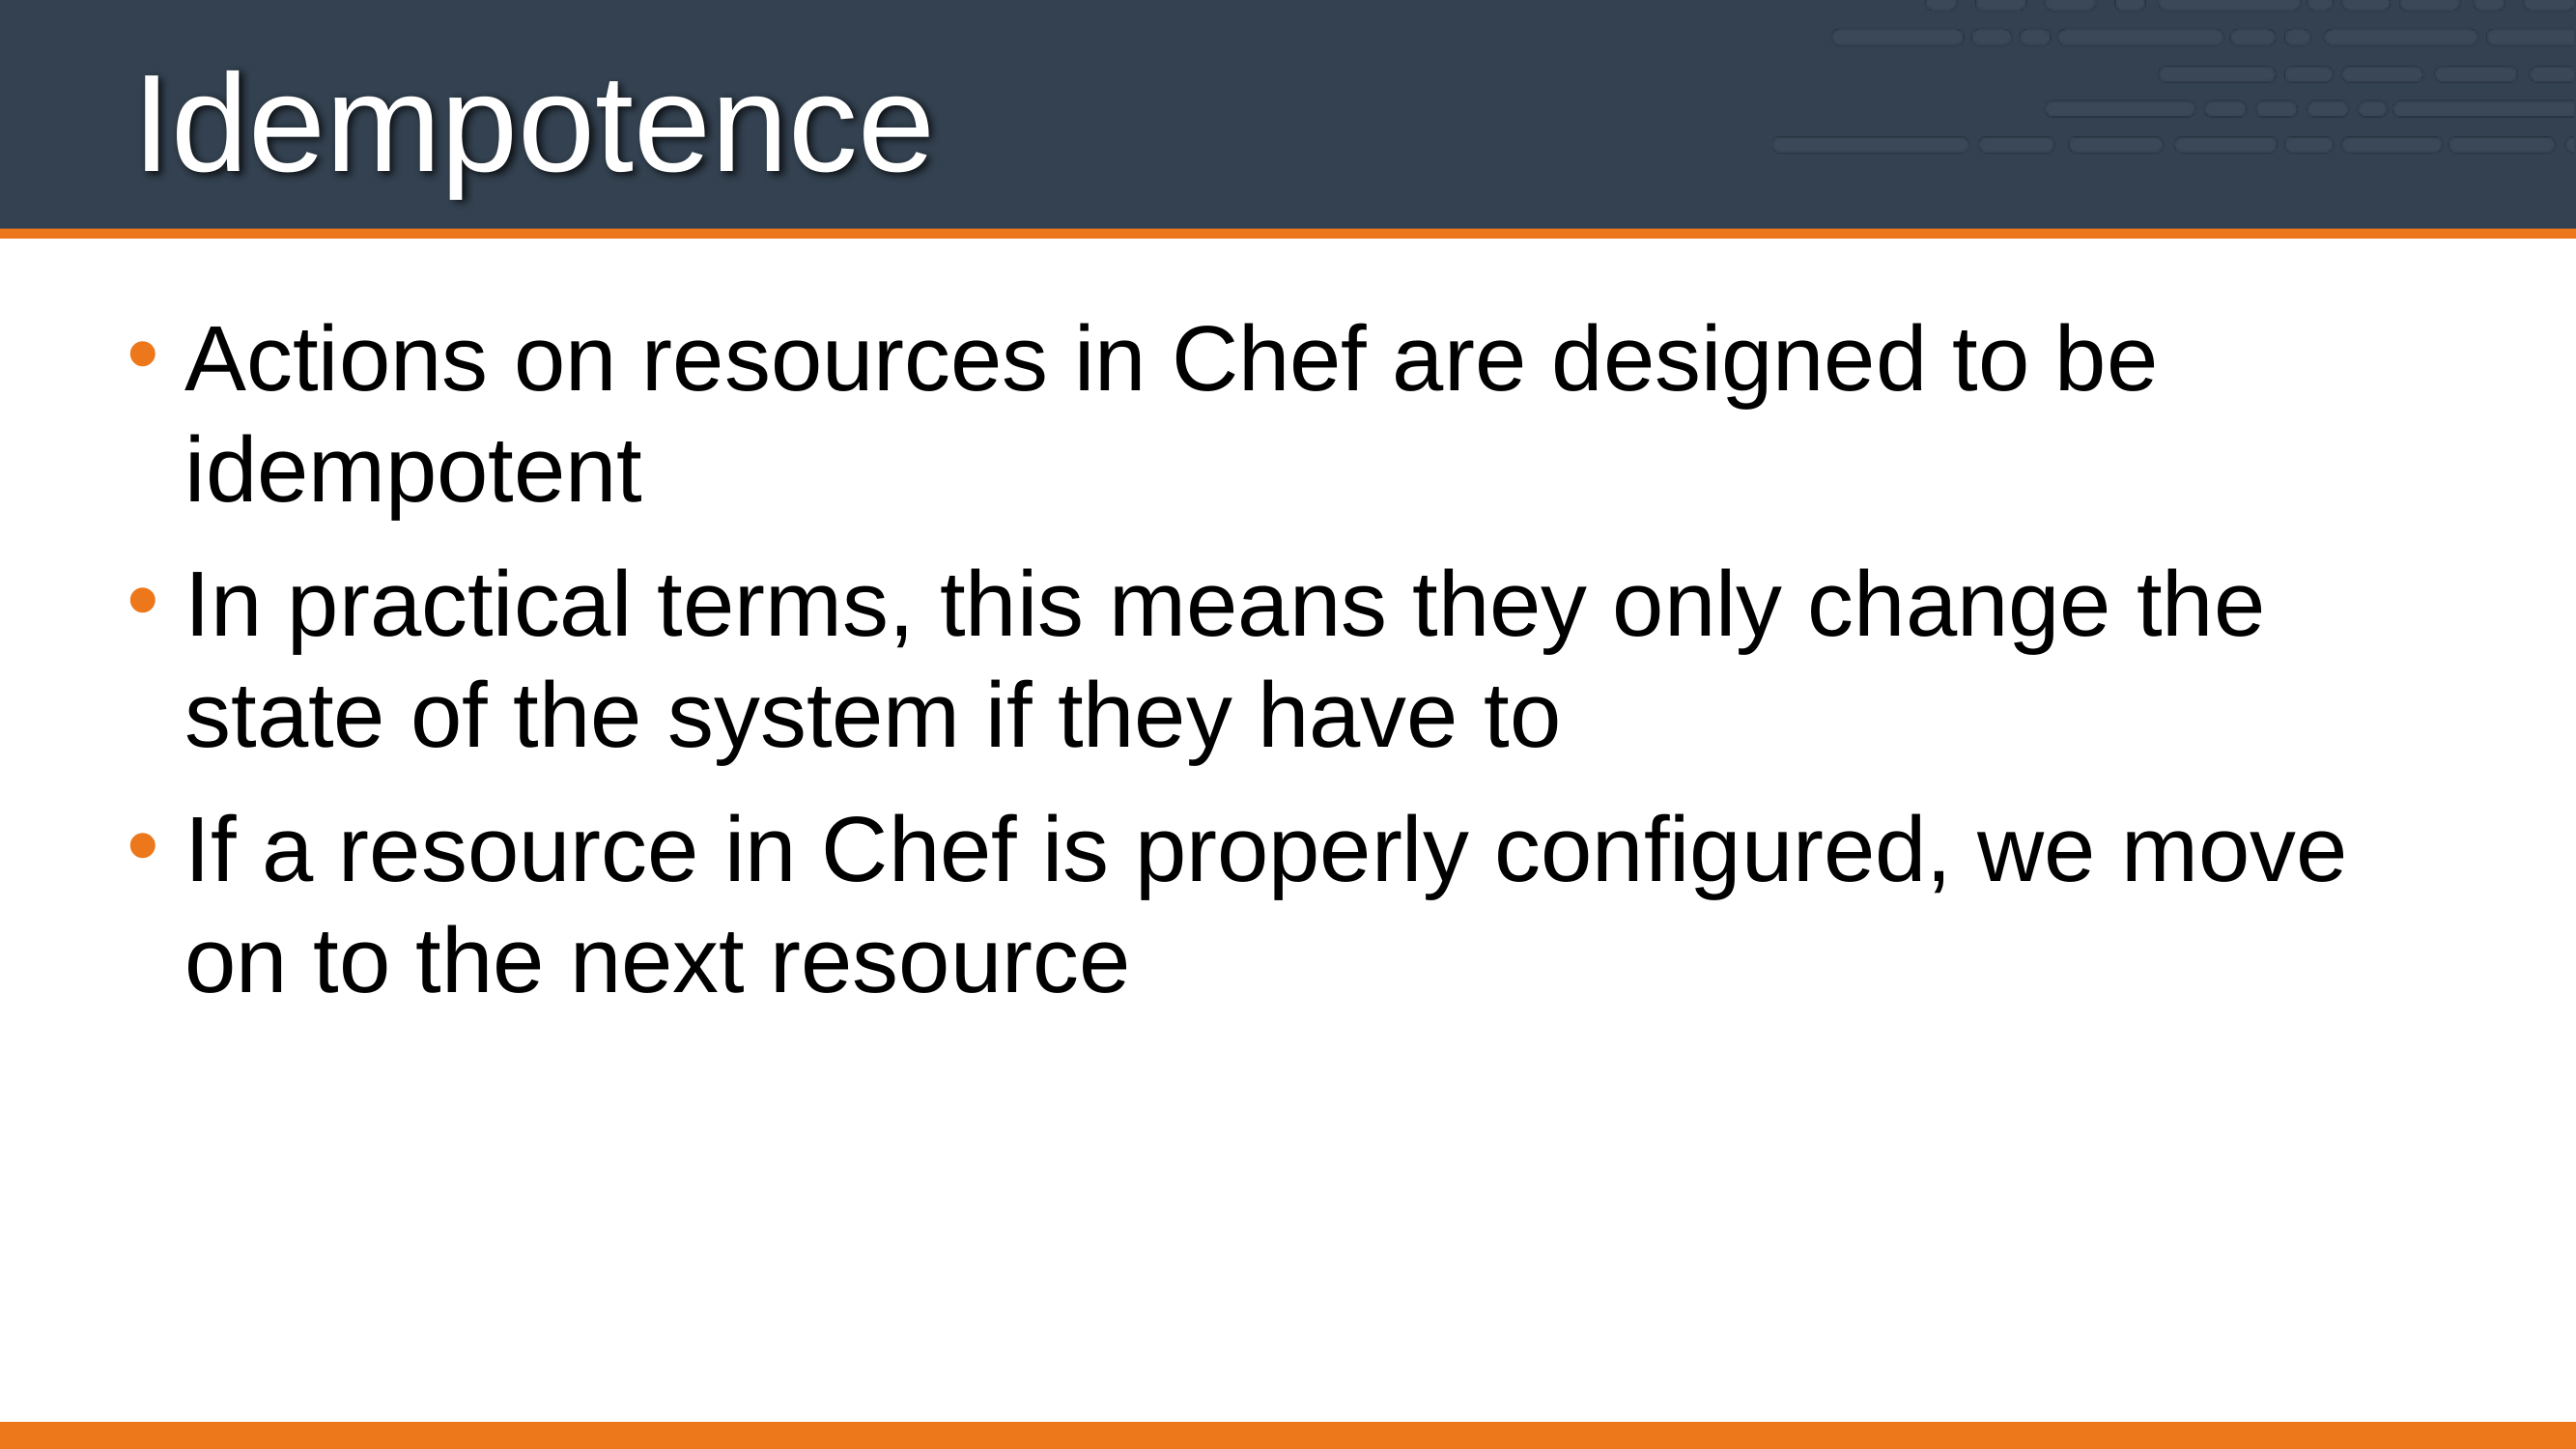

# Idempotence
Actions on resources in Chef are designed to be idempotent
In practical terms, this means they only change the state of the system if they have to
If a resource in Chef is properly configured, we move on to the next resource